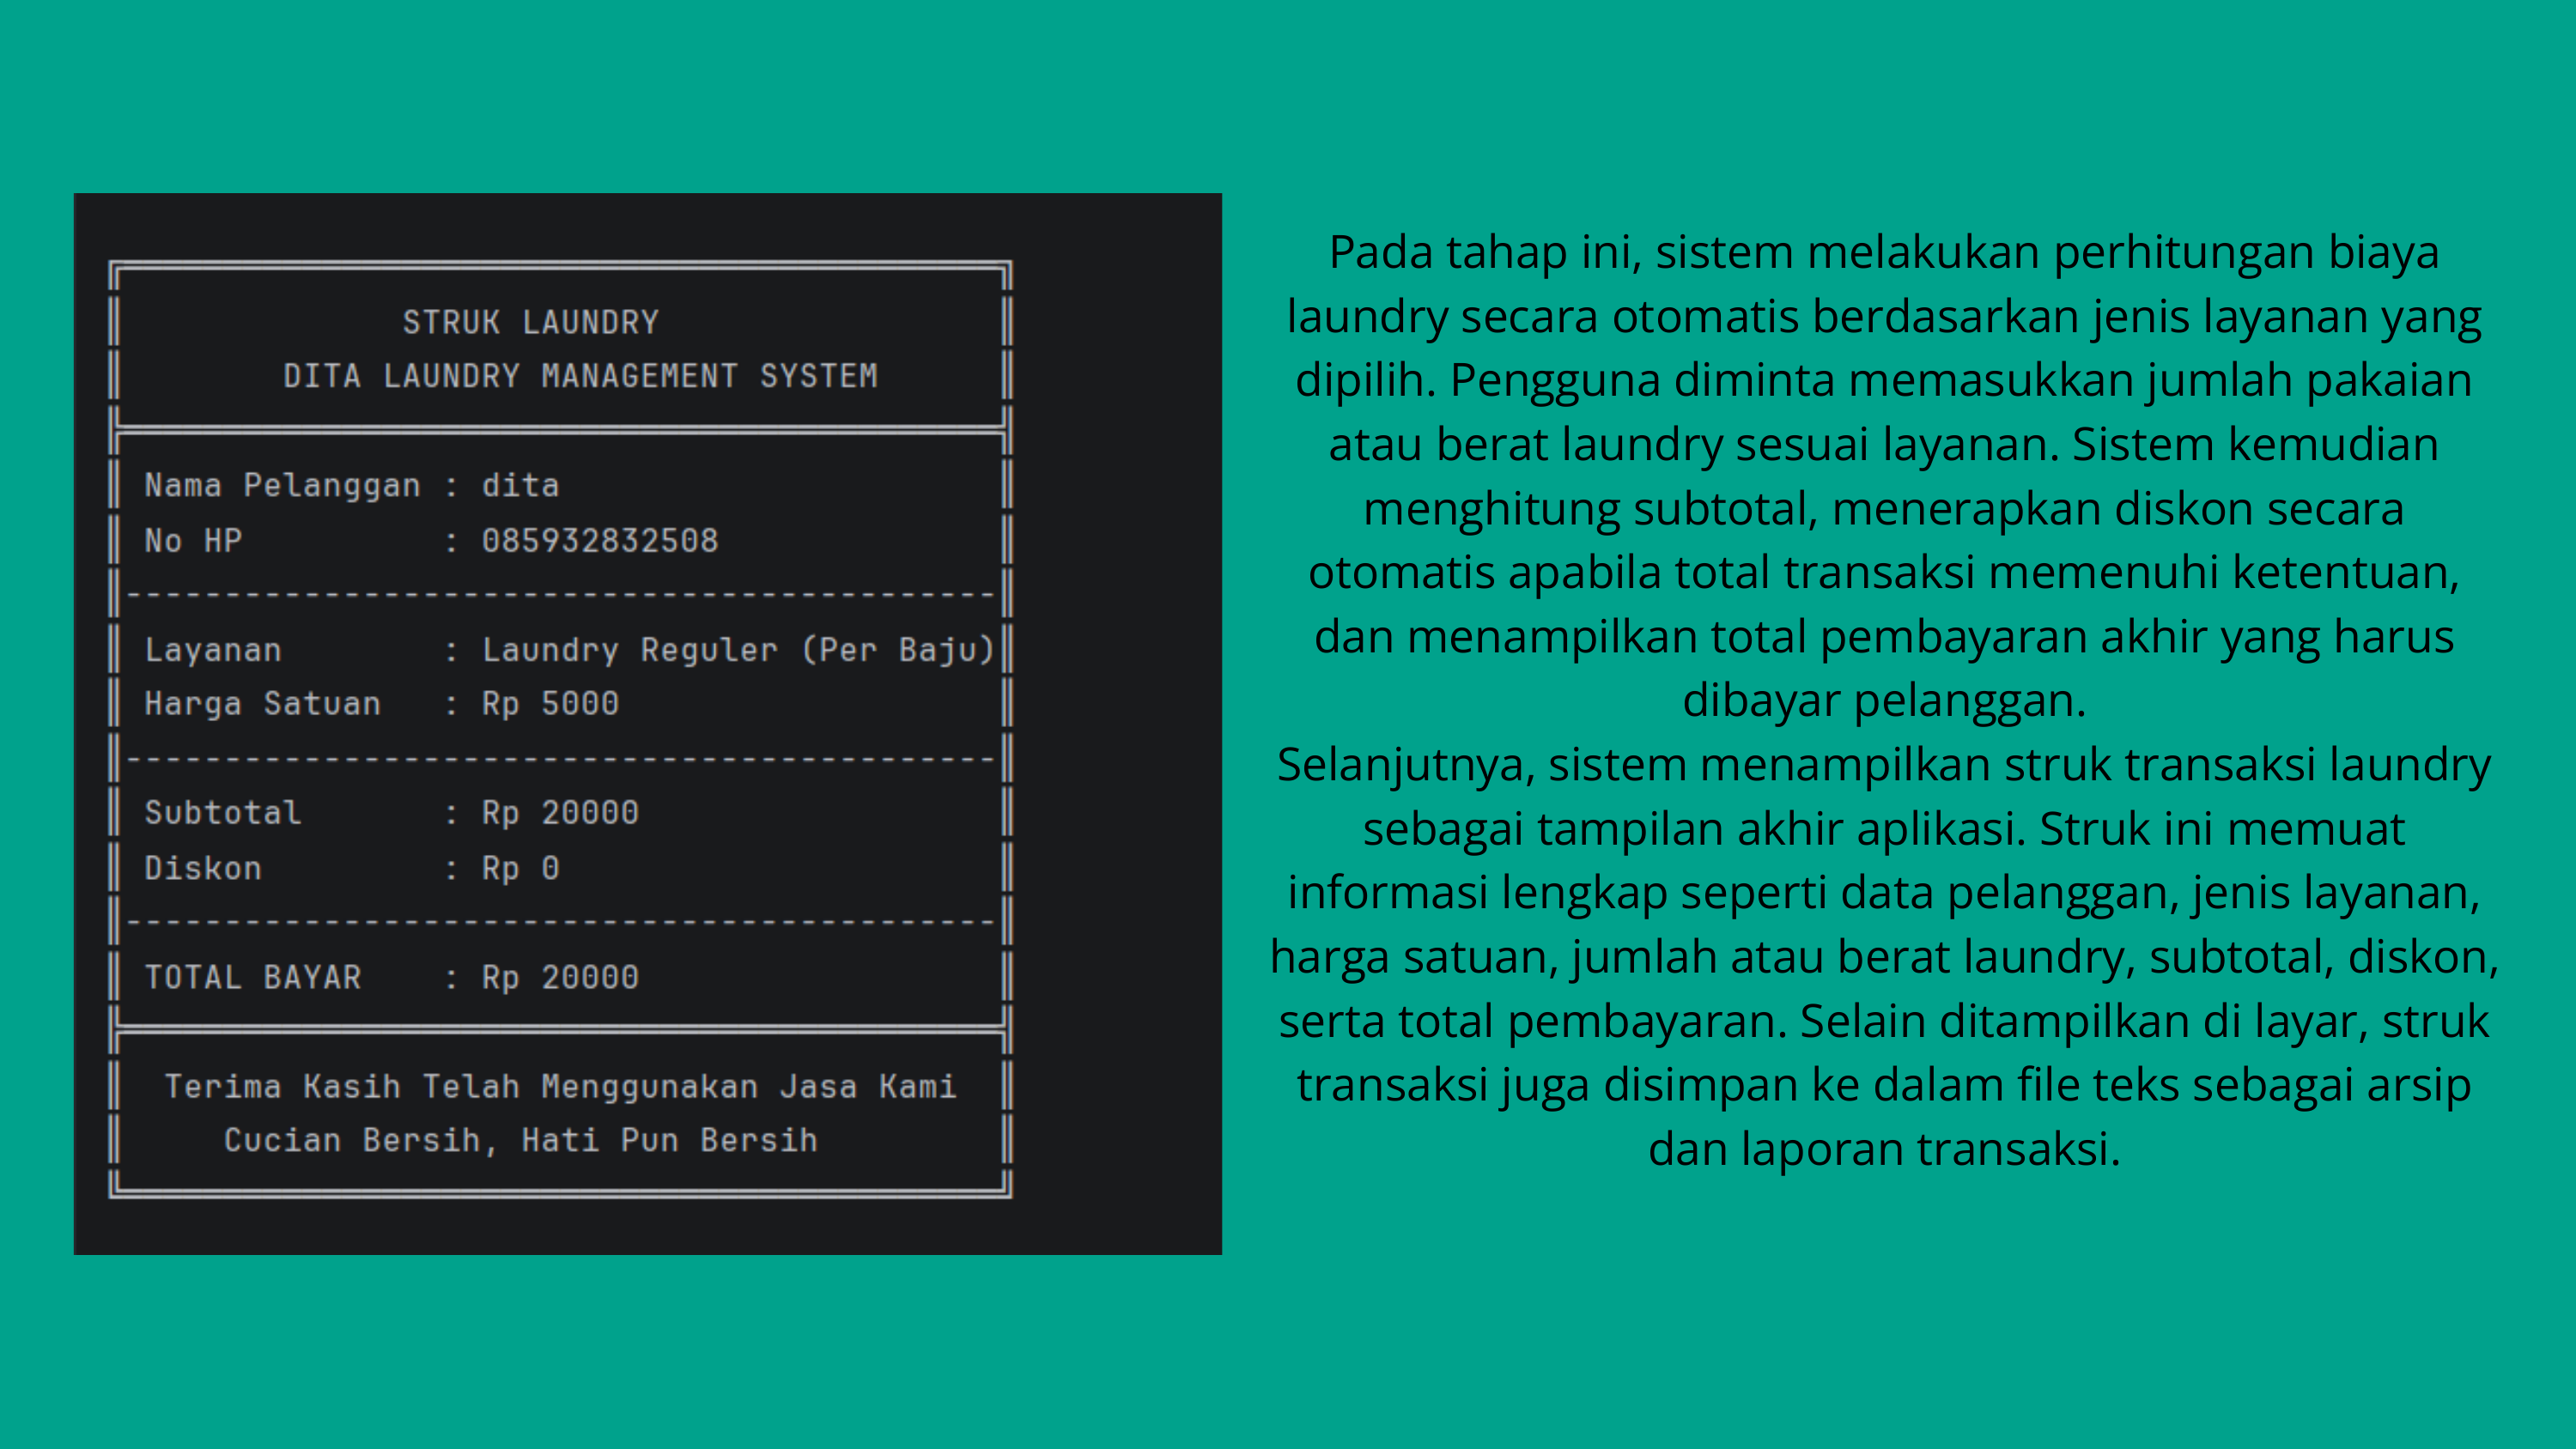

Pada tahap ini, sistem melakukan perhitungan biaya laundry secara otomatis berdasarkan jenis layanan yang dipilih. Pengguna diminta memasukkan jumlah pakaian atau berat laundry sesuai layanan. Sistem kemudian menghitung subtotal, menerapkan diskon secara otomatis apabila total transaksi memenuhi ketentuan, dan menampilkan total pembayaran akhir yang harus dibayar pelanggan.
Selanjutnya, sistem menampilkan struk transaksi laundry sebagai tampilan akhir aplikasi. Struk ini memuat informasi lengkap seperti data pelanggan, jenis layanan, harga satuan, jumlah atau berat laundry, subtotal, diskon, serta total pembayaran. Selain ditampilkan di layar, struk transaksi juga disimpan ke dalam file teks sebagai arsip dan laporan transaksi.